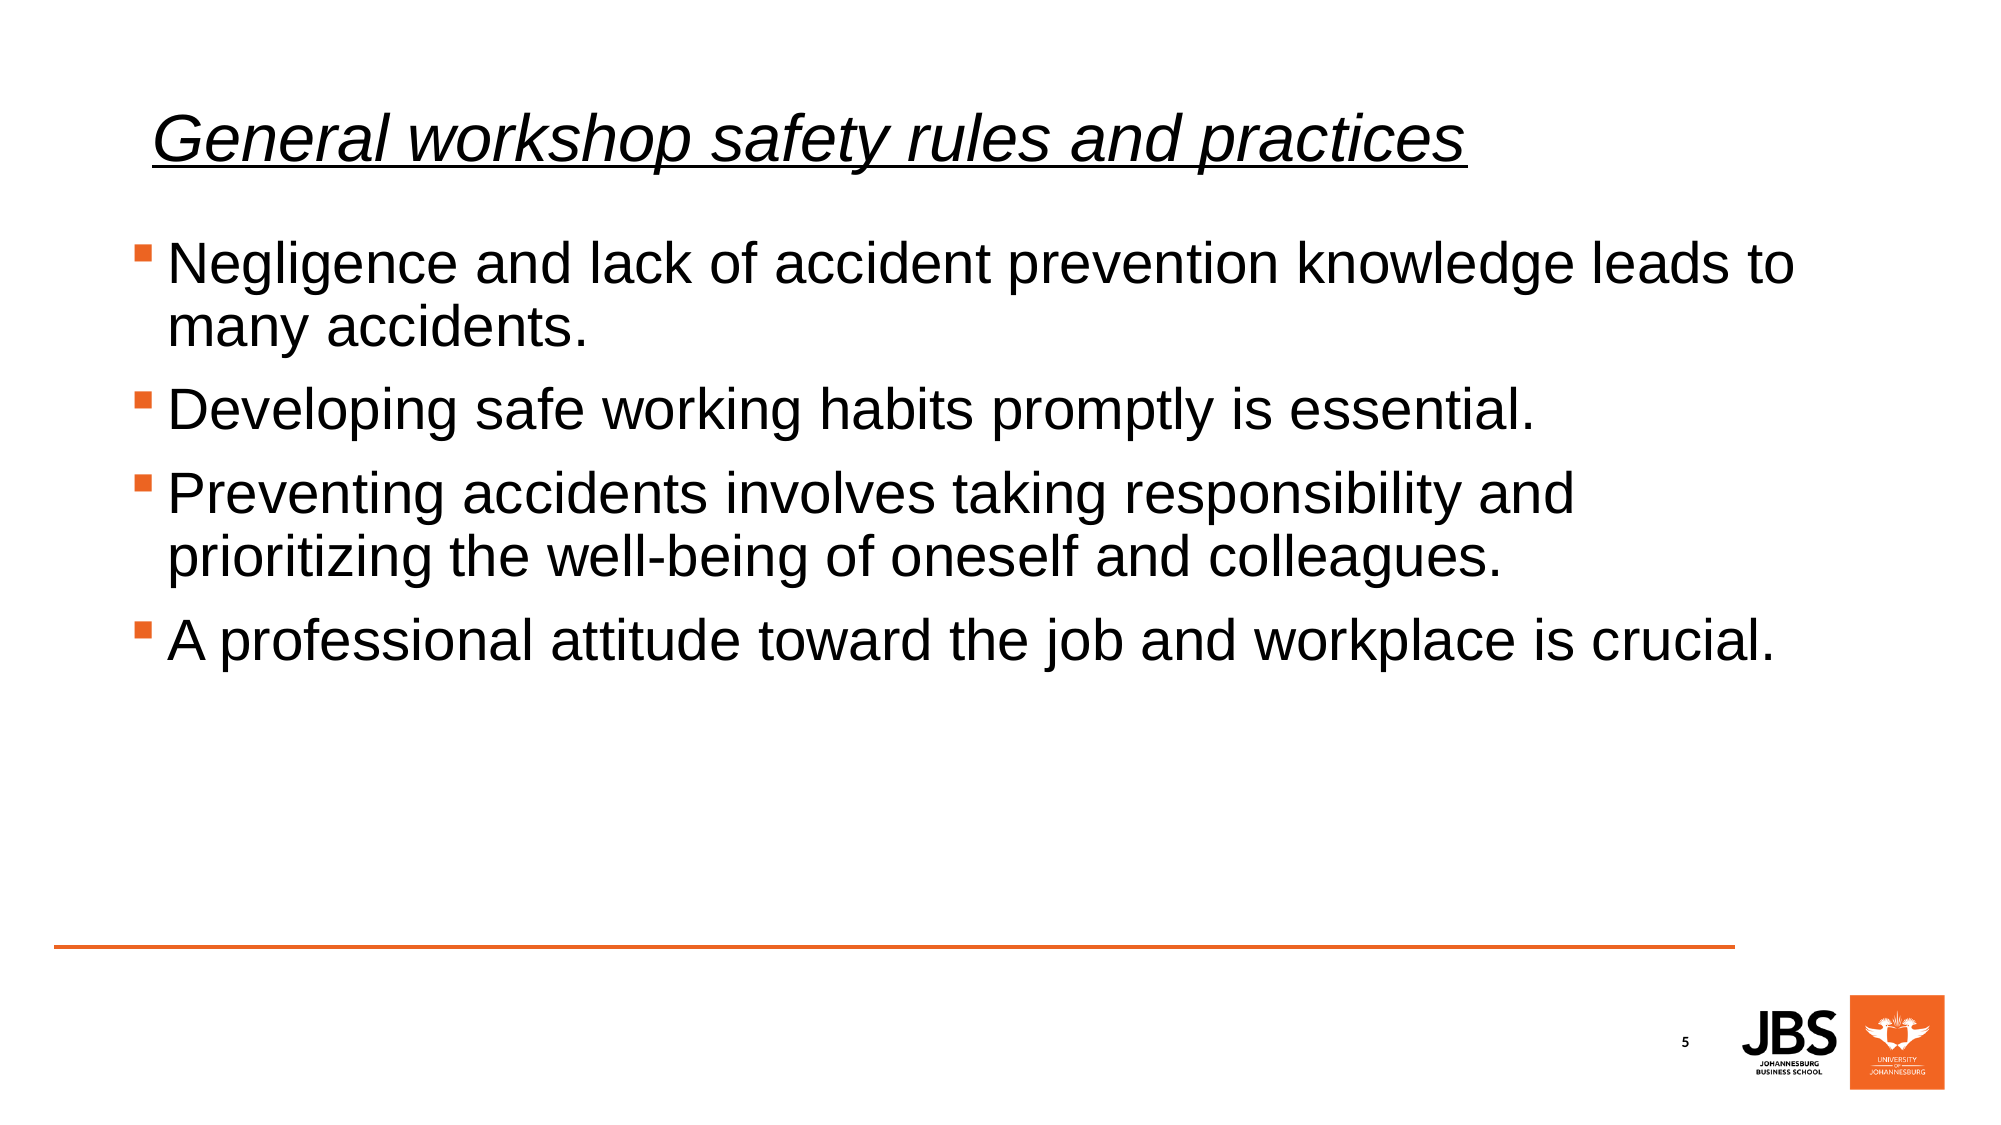

# General workshop safety rules and practices
Negligence and lack of accident prevention knowledge leads to many accidents.
Developing safe working habits promptly is essential.
Preventing accidents involves taking responsibility and prioritizing the well-being of oneself and colleagues.
A professional attitude toward the job and workplace is crucial.